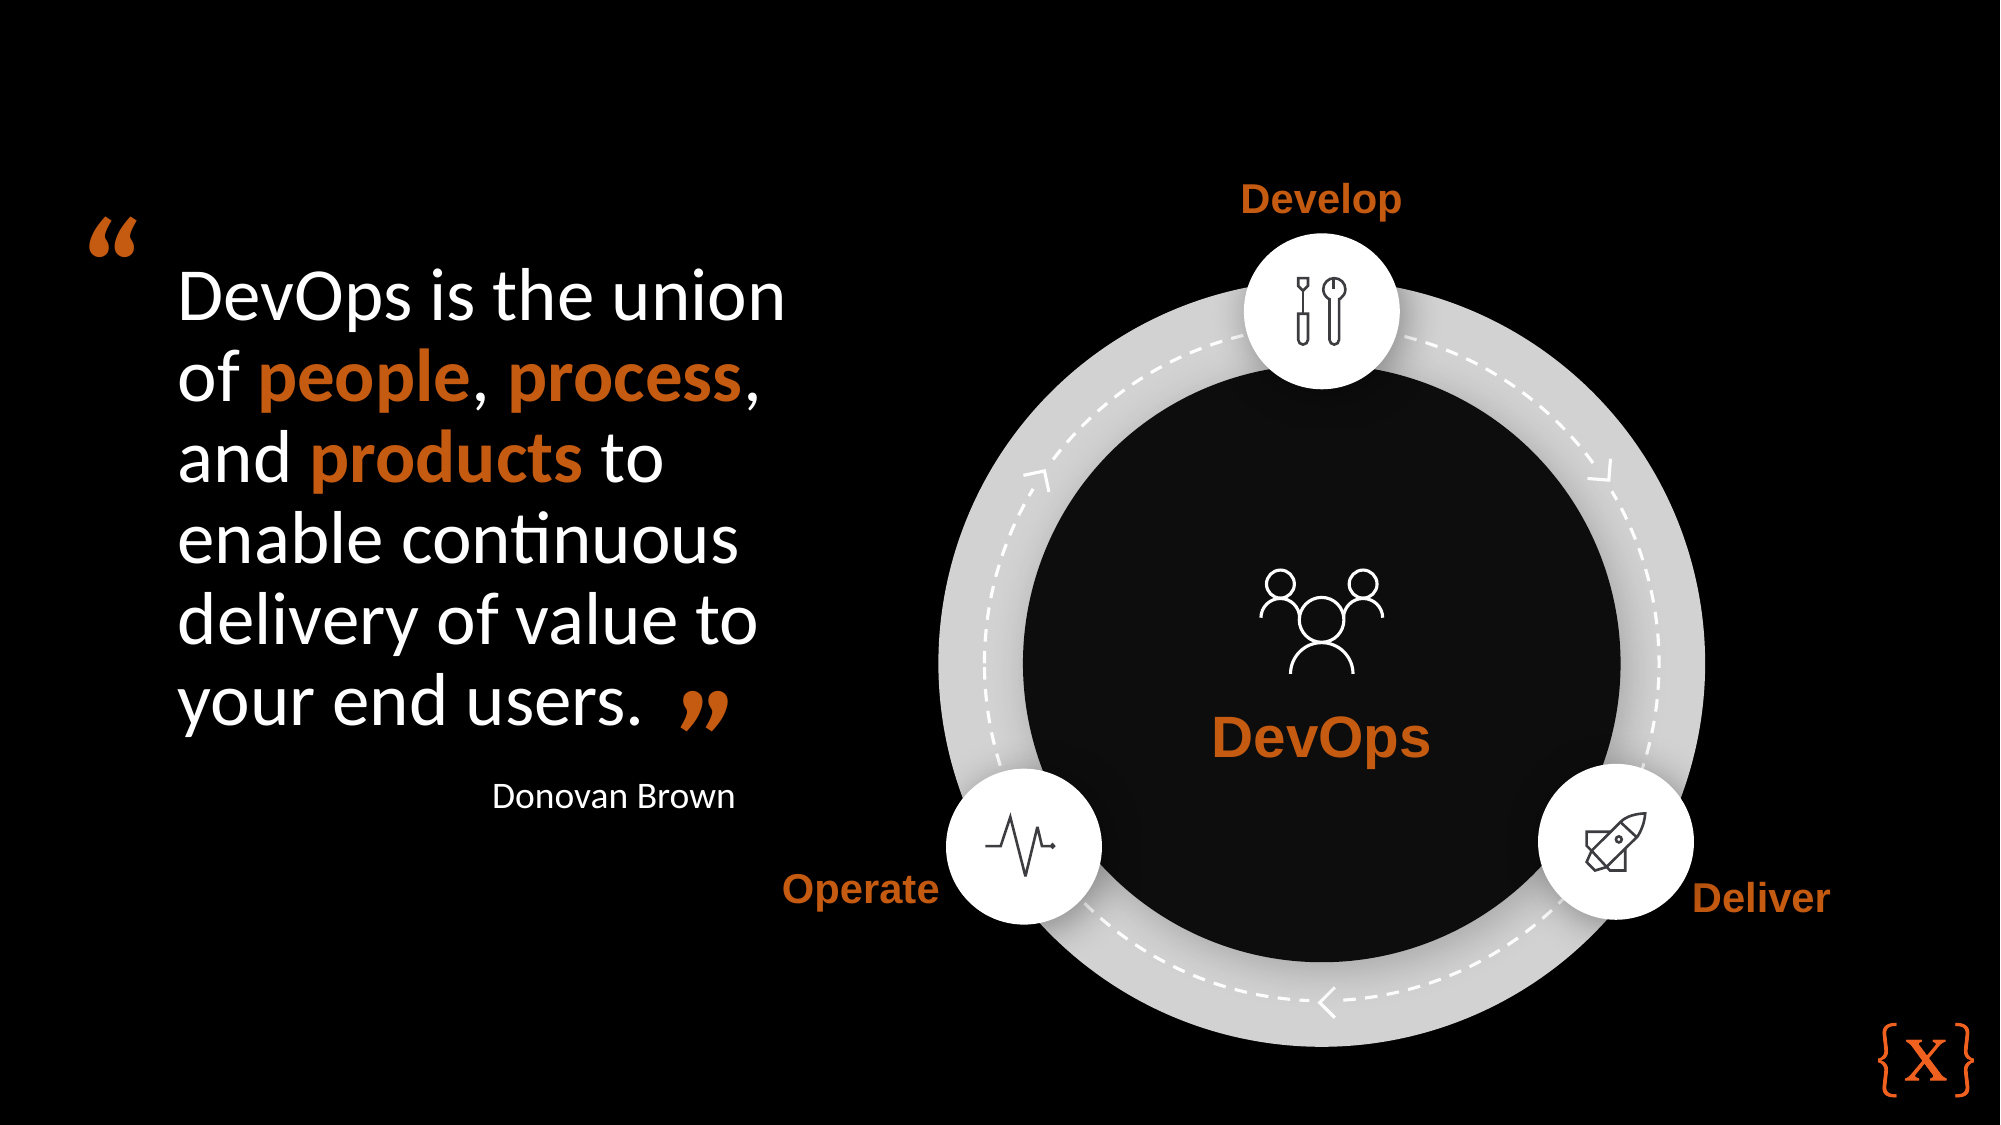

Develop

DevOps

Operate
Deliver

“
DevOps is the union of people, process, and products to enable continuous delivery of value to your end users.

”
Donovan Brown